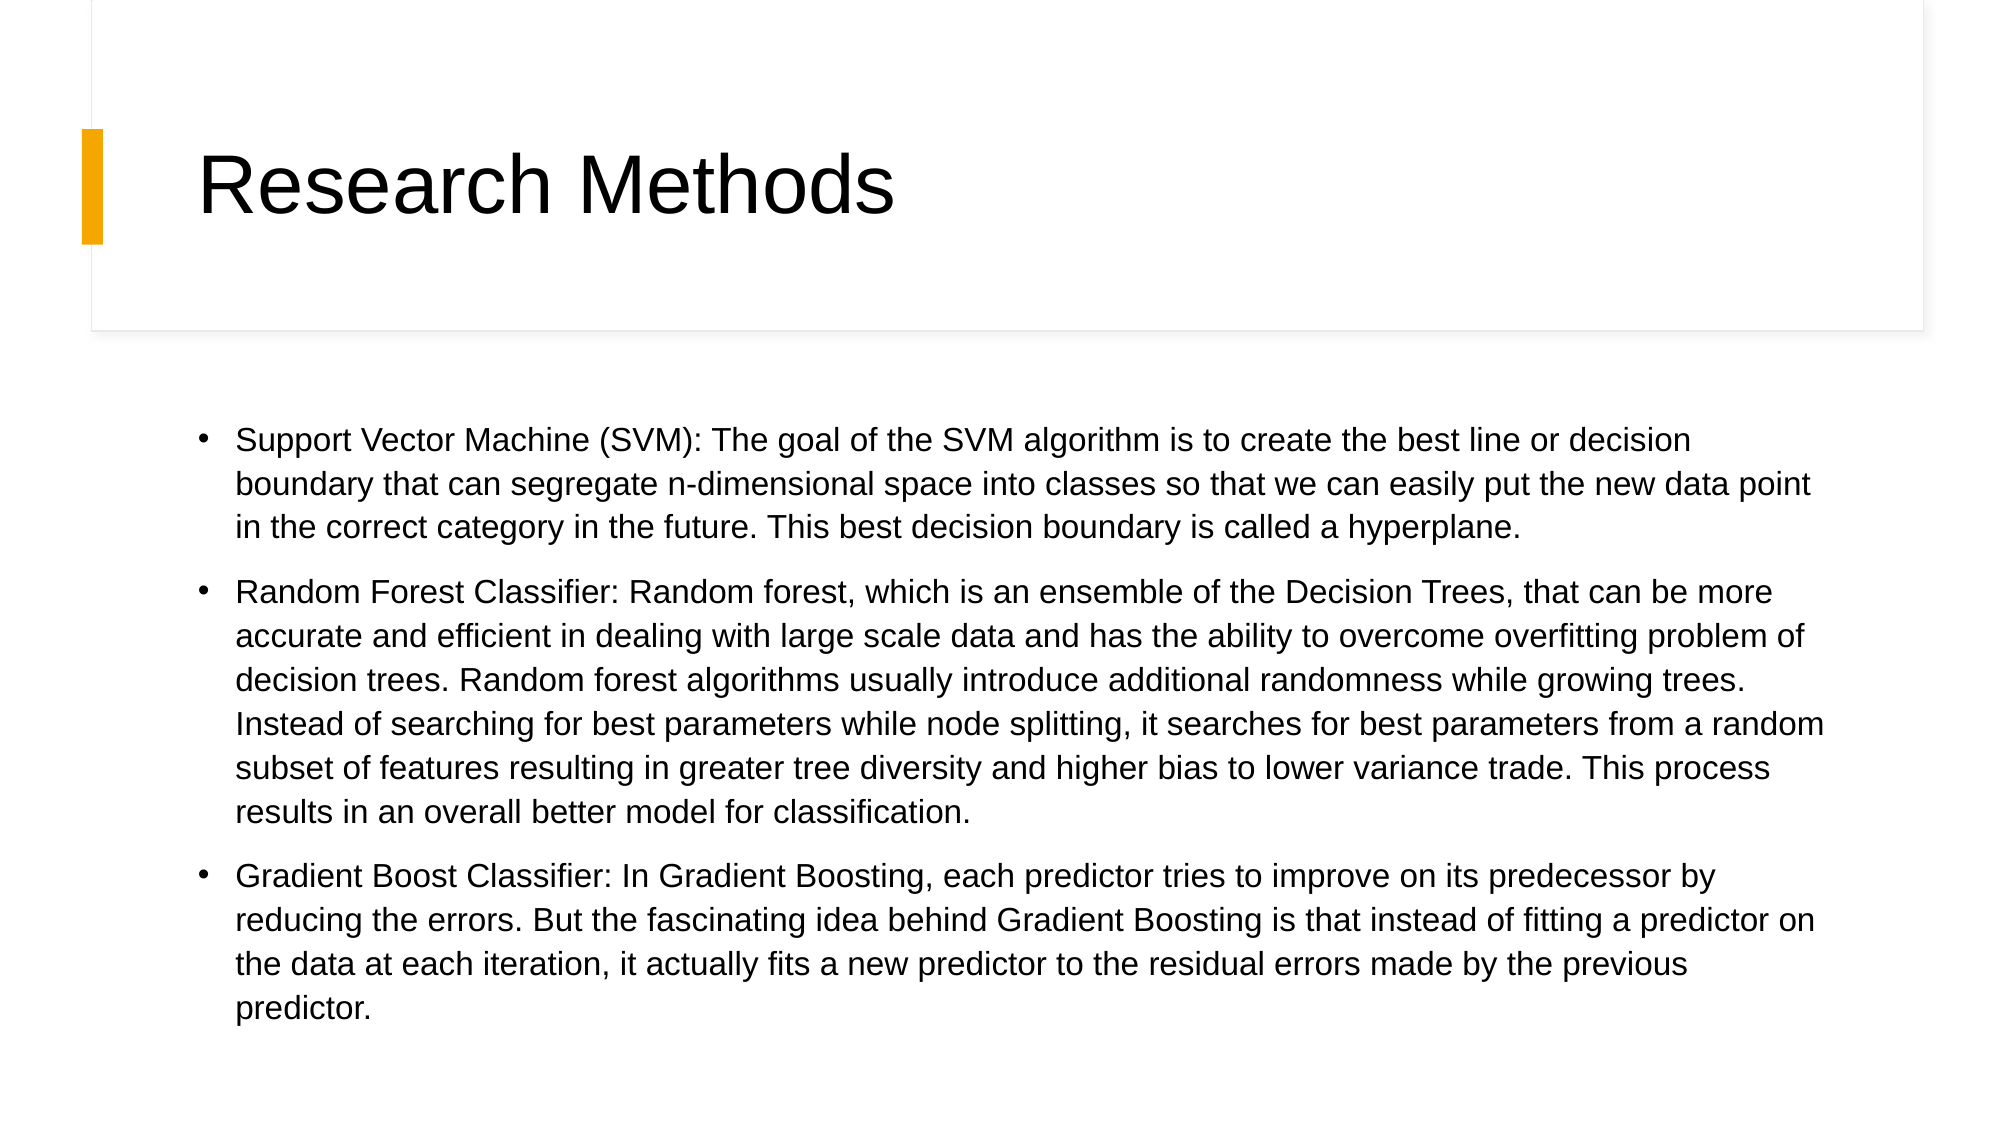

# Research Methods
Support Vector Machine (SVM): The goal of the SVM algorithm is to create the best line or decision boundary that can segregate n-dimensional space into classes so that we can easily put the new data point in the correct category in the future. This best decision boundary is called a hyperplane.
Random Forest Classifier: Random forest, which is an ensemble of the Decision Trees, that can be more accurate and efficient in dealing with large scale data and has the ability to overcome overfitting problem of decision trees. Random forest algorithms usually introduce additional randomness while growing trees. Instead of searching for best parameters while node splitting, it searches for best parameters from a random subset of features resulting in greater tree diversity and higher bias to lower variance trade. This process results in an overall better model for classification.
Gradient Boost Classifier: In Gradient Boosting, each predictor tries to improve on its predecessor by reducing the errors. But the fascinating idea behind Gradient Boosting is that instead of fitting a predictor on the data at each iteration, it actually fits a new predictor to the residual errors made by the previous predictor.